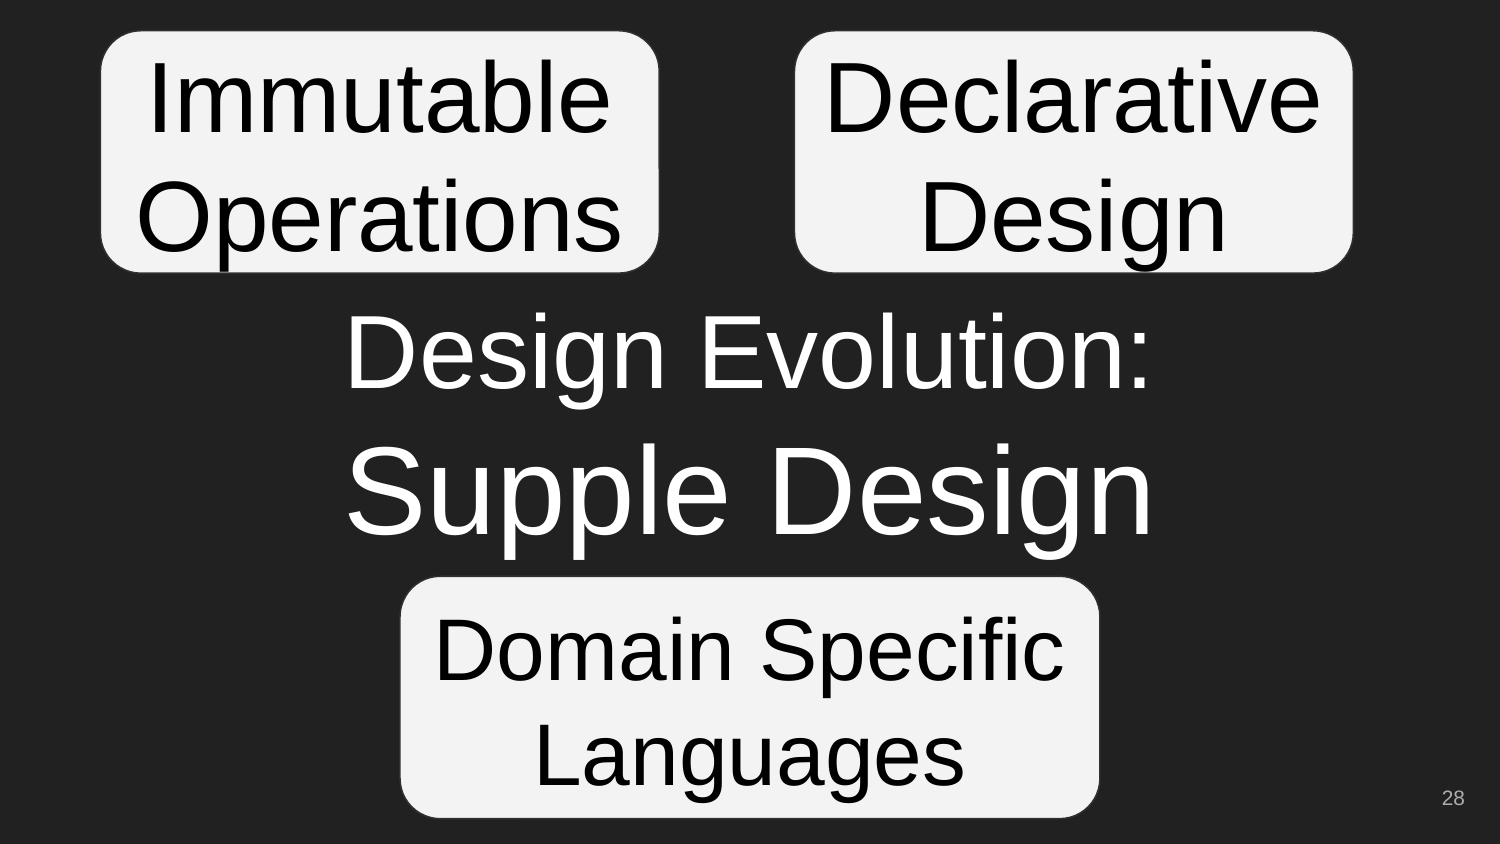

Immutable Operations
Declarative Design
# Design Evolution:
Supple Design
Domain Specific Languages
28